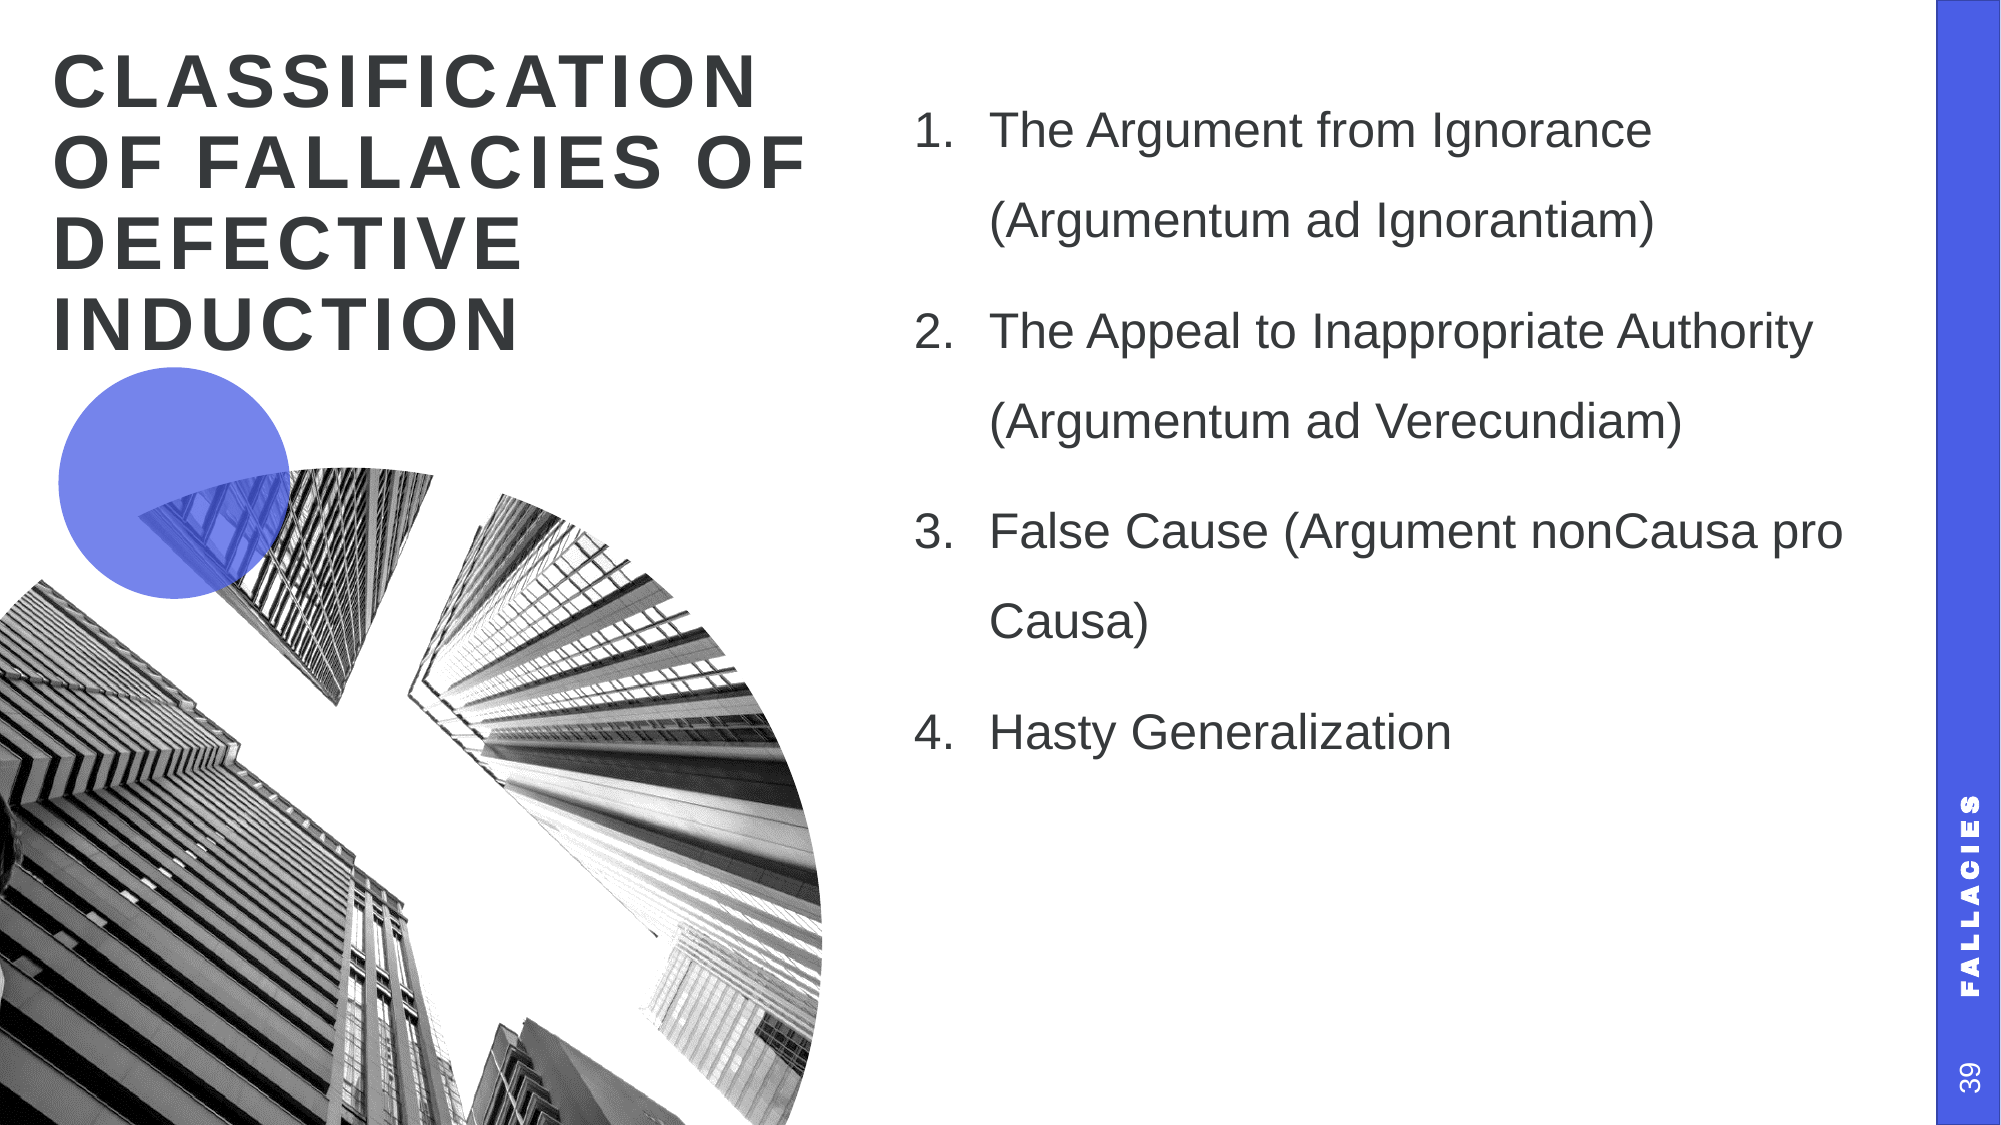

# Classification OF Fallacies of Defective induction
The Argument from Ignorance (Argumentum ad Ignorantiam)
The Appeal to Inappropriate Authority (Argumentum ad Verecundiam)
False Cause (Argument nonCausa pro Causa)
Hasty Generalization
Fallacies
39